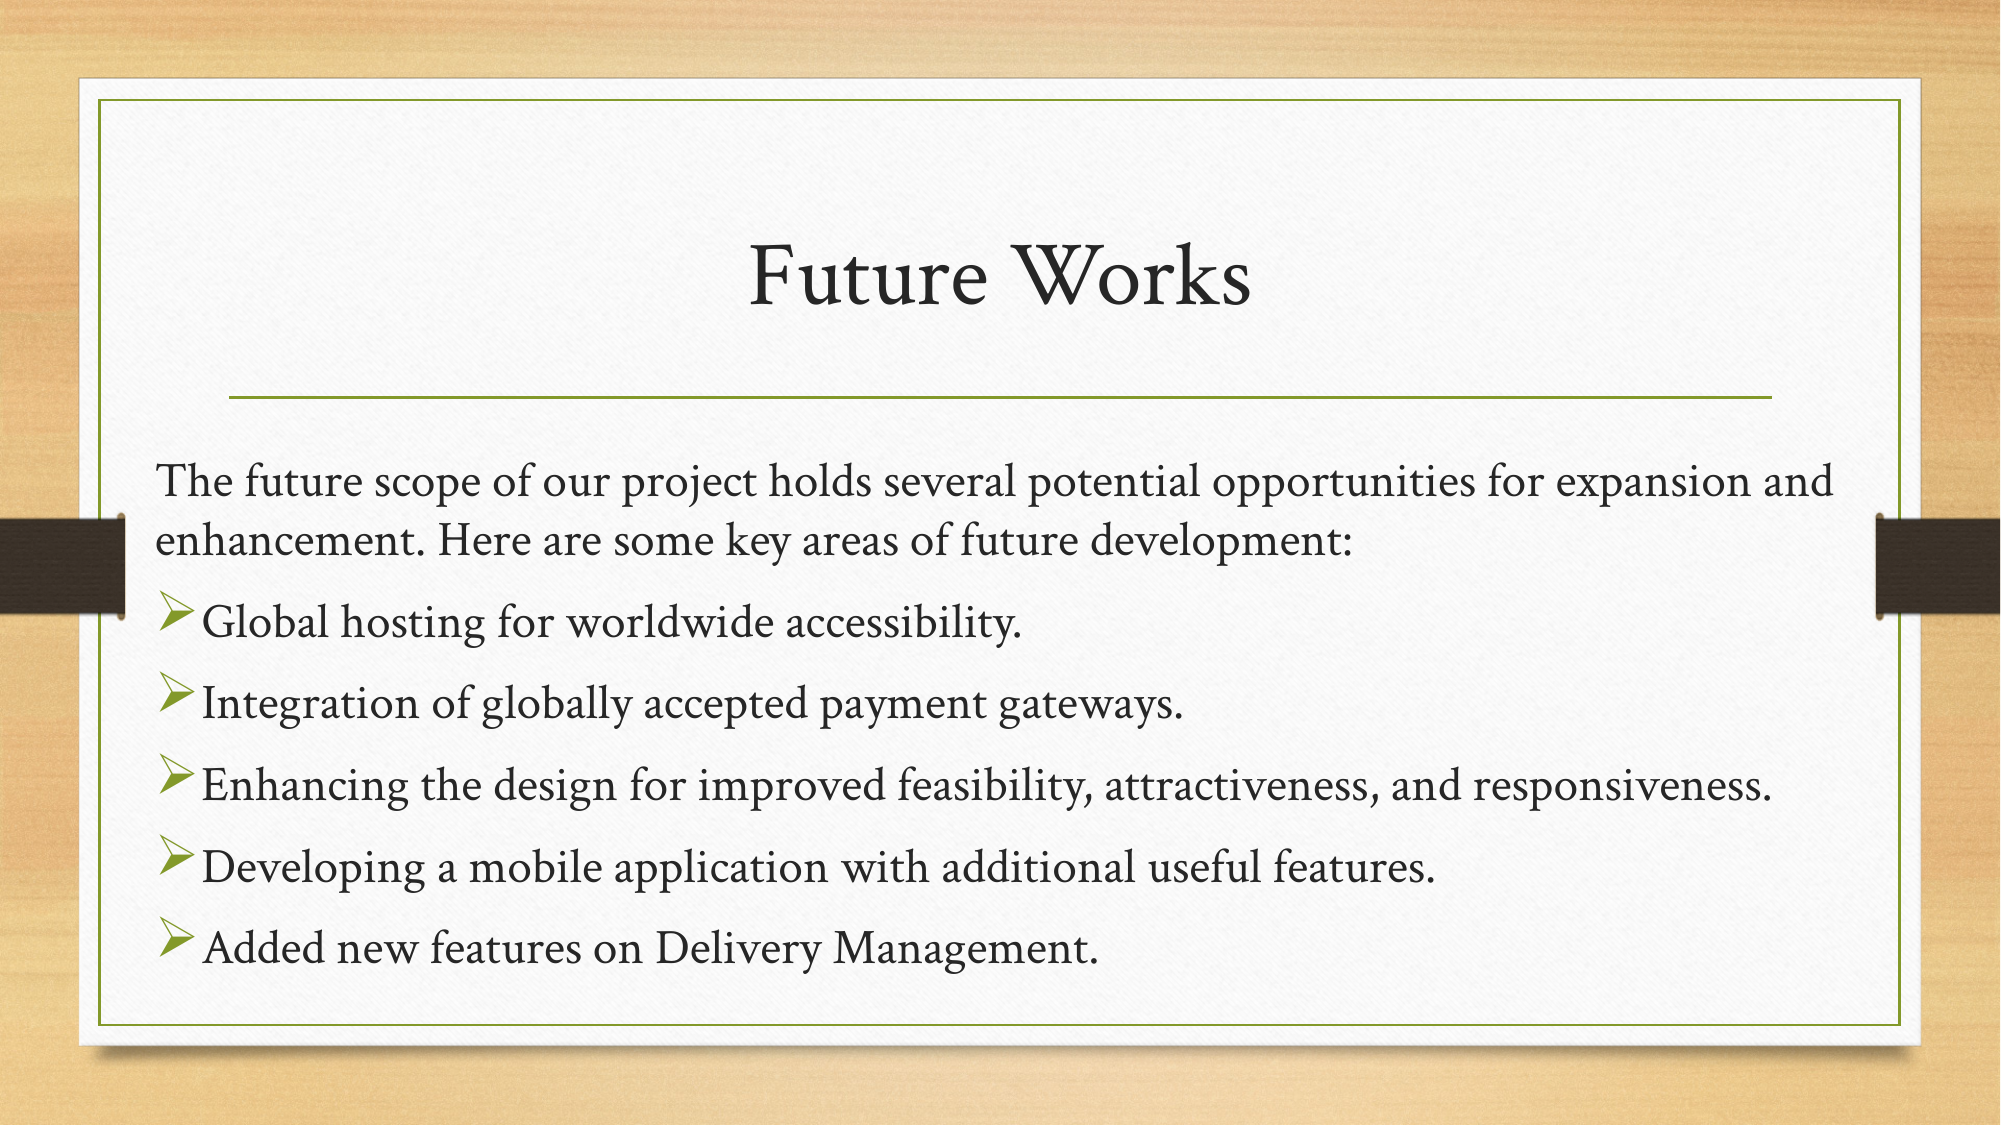

# Future Works
The future scope of our project holds several potential opportunities for expansion and enhancement. Here are some key areas of future development:
Global hosting for worldwide accessibility.
Integration of globally accepted payment gateways.
Enhancing the design for improved feasibility, attractiveness, and responsiveness.
Developing a mobile application with additional useful features.
Added new features on Delivery Management.